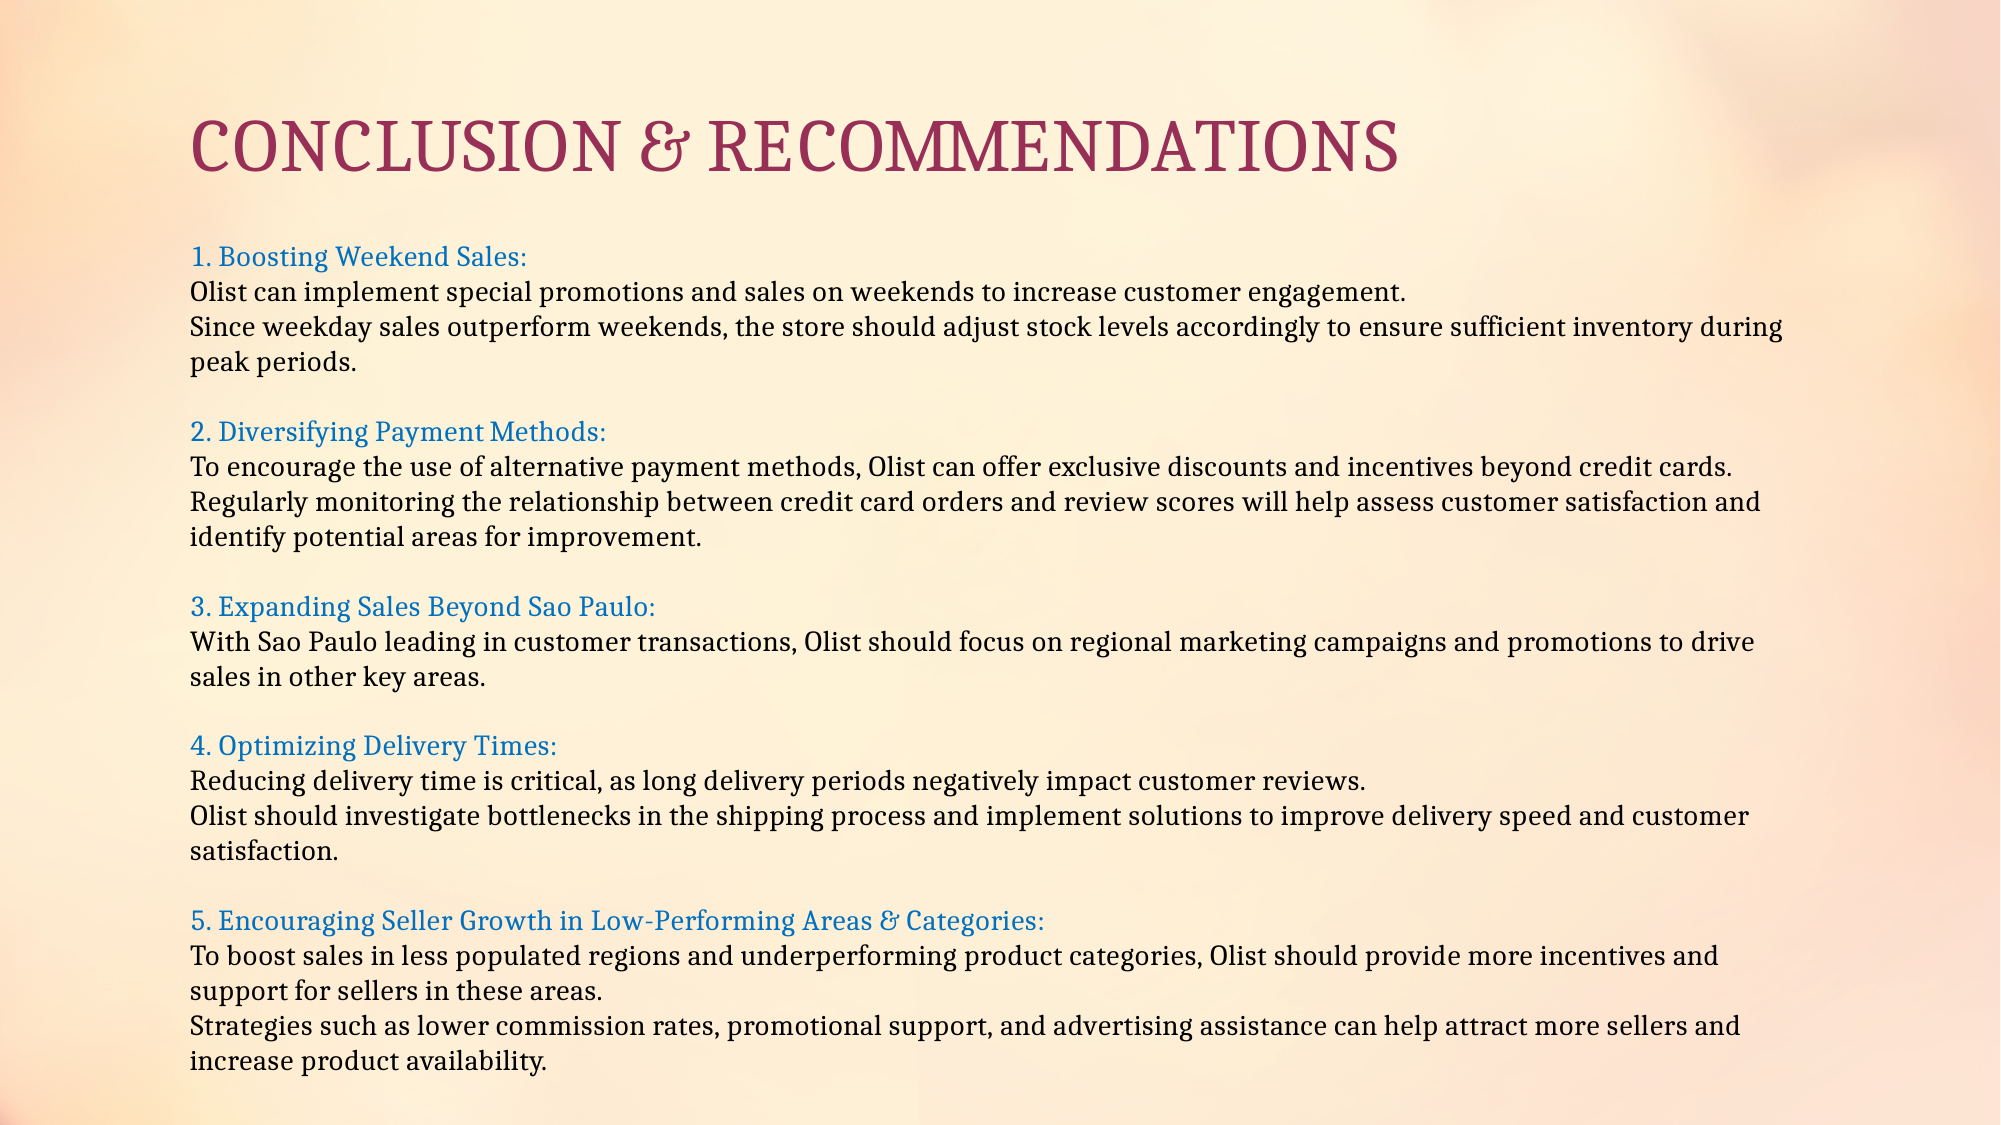

# CONCLUSION & RECOMMENDATIONS

1. Boosting Weekend Sales:
Olist can implement special promotions and sales on weekends to increase customer engagement.
Since weekday sales outperform weekends, the store should adjust stock levels accordingly to ensure sufficient inventory during peak periods.

2. Diversifying Payment Methods:
To encourage the use of alternative payment methods, Olist can offer exclusive discounts and incentives beyond credit cards.
Regularly monitoring the relationship between credit card orders and review scores will help assess customer satisfaction and identify potential areas for improvement.

3. Expanding Sales Beyond Sao Paulo:
With Sao Paulo leading in customer transactions, Olist should focus on regional marketing campaigns and promotions to drive sales in other key areas.

4. Optimizing Delivery Times:
Reducing delivery time is critical, as long delivery periods negatively impact customer reviews.
Olist should investigate bottlenecks in the shipping process and implement solutions to improve delivery speed and customer satisfaction.

5. Encouraging Seller Growth in Low-Performing Areas & Categories:
To boost sales in less populated regions and underperforming product categories, Olist should provide more incentives and support for sellers in these areas.
Strategies such as lower commission rates, promotional support, and advertising assistance can help attract more sellers and increase product availability.